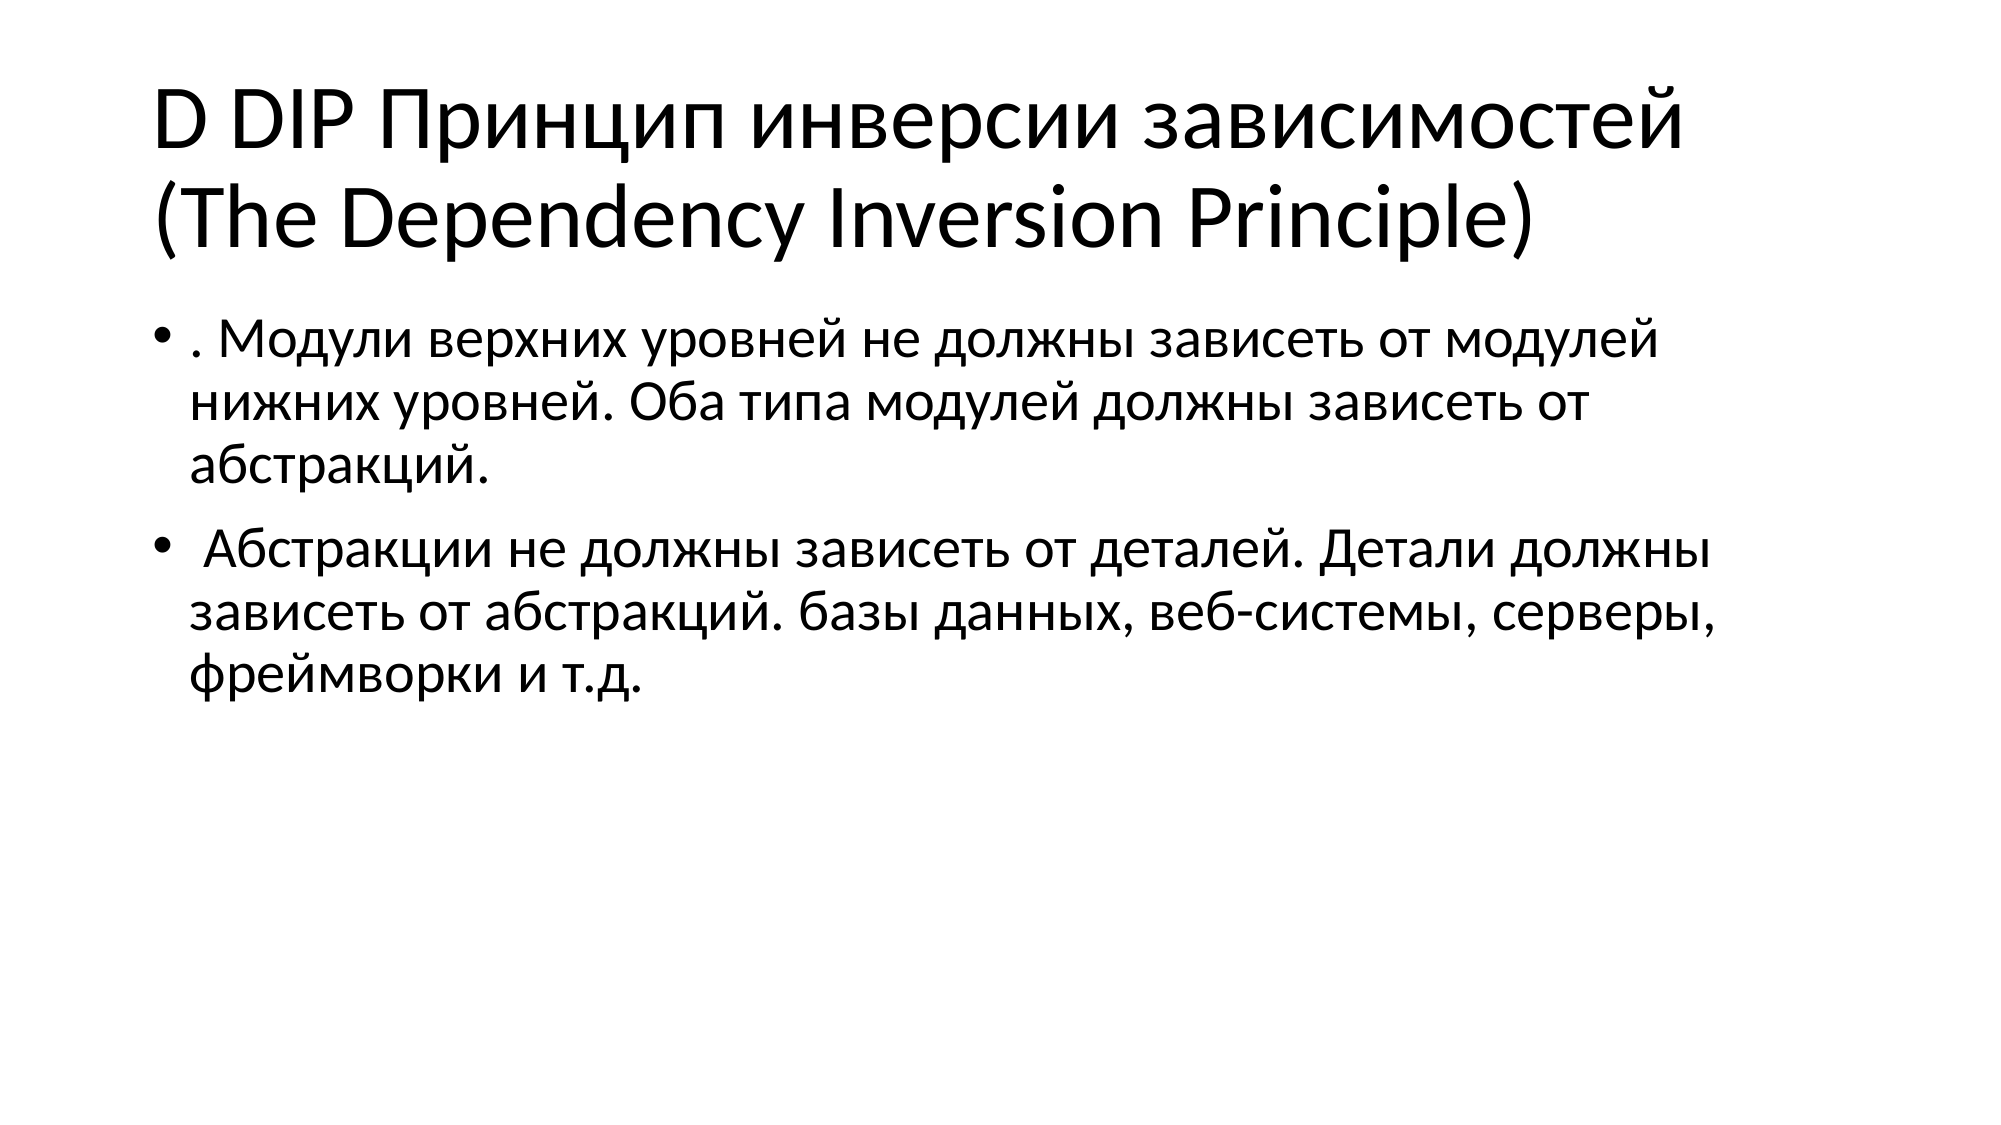

# D DIP Принцип инверсии зависимостей (The Dependency Inversion Principle)
. Модули верхних уровней не должны зависеть от модулей нижних уровней. Оба типа модулей должны зависеть от абстракций.
 Абстракции не должны зависеть от деталей. Детали должны зависеть от абстракций. базы данных, веб-системы, серверы, фреймворки и т.д.